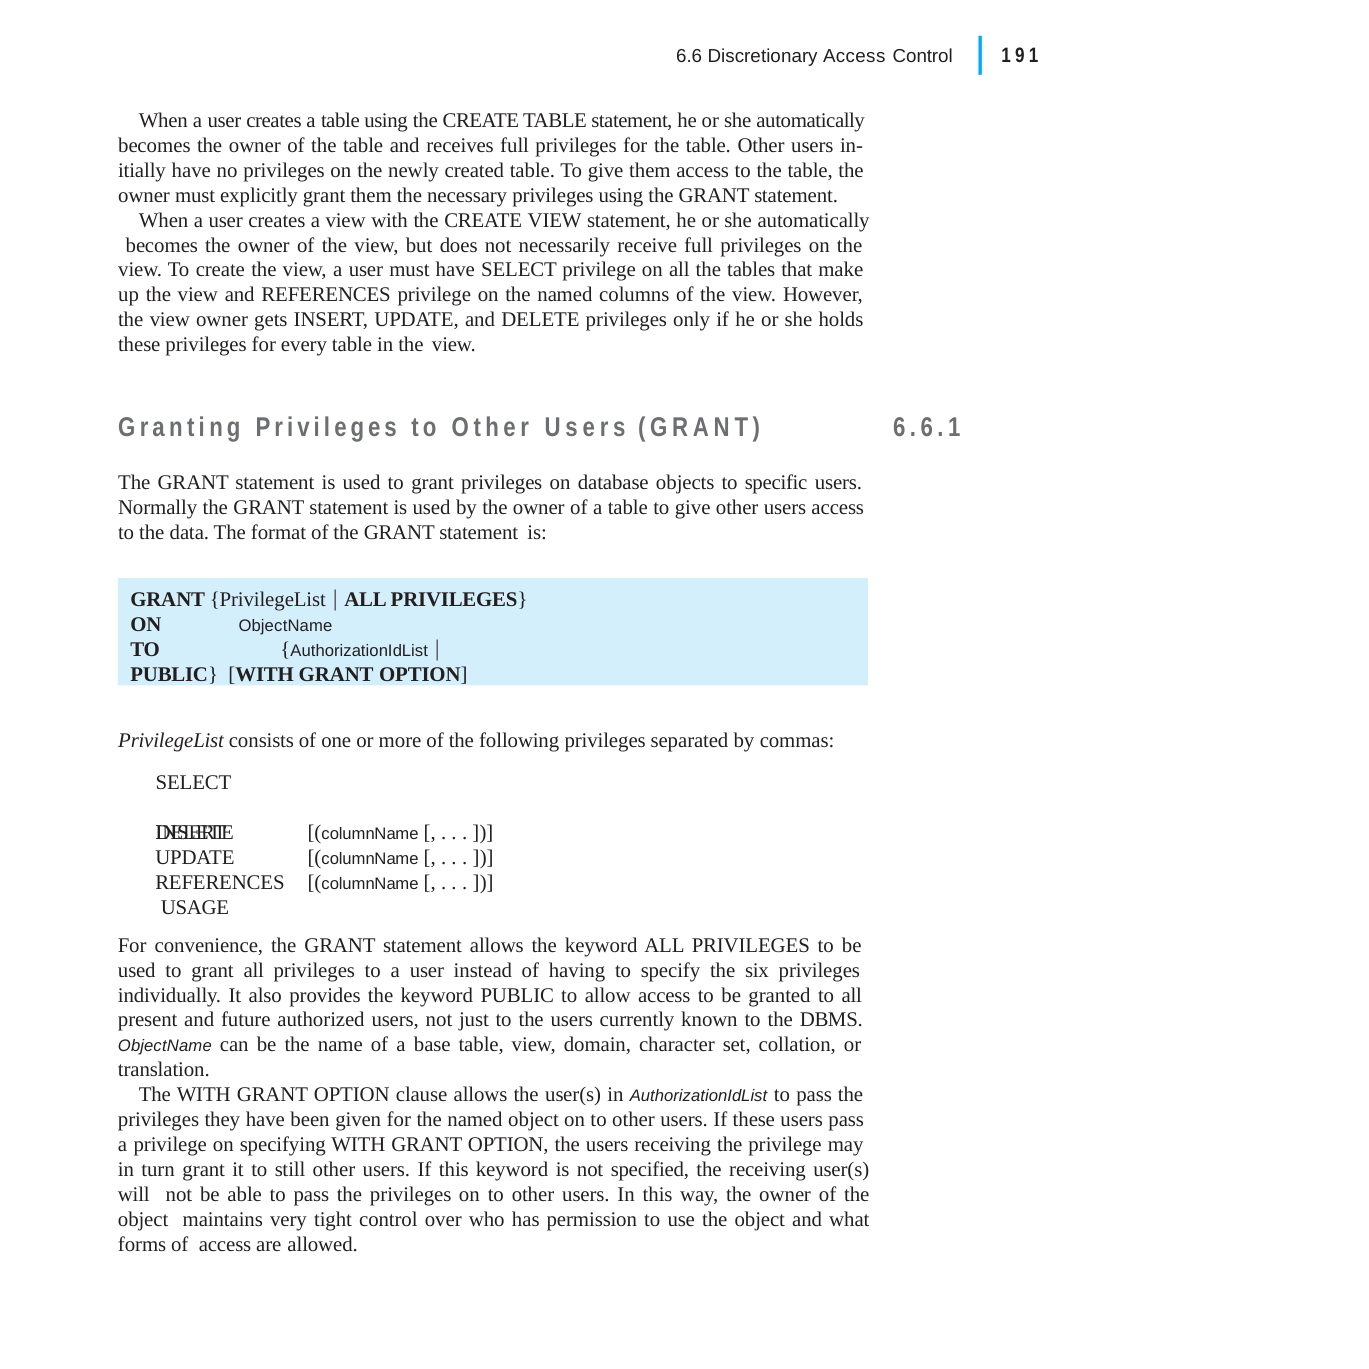

|
191
6.6 Discretionary Access Control
When a user creates a table using the CREATE TABLE statement, he or she automatically  becomes the owner of the table and receives full privileges for the table. Other users in-  itially have no privileges on the newly created table. To give them access to the table, the  owner must explicitly grant them the necessary privileges using the GRANT statement.
When a user creates a view with the CREATE VIEW statement, he or she automatically  becomes the owner of the view, but does not necessarily receive full privileges on the  view. To create the view, a user must have SELECT privilege on all the tables that make  up the view and REFERENCES privilege on the named columns of the view. However,  the view owner gets INSERT, UPDATE, and DELETE privileges only if he or she holds  these privileges for every table in the view.
Granting Privileges to Other Users (GRANT)
6.6.1
The GRANT statement is used to grant privileges on database objects to specific users.  Normally the GRANT statement is used by the owner of a table to give other users access  to the data. The format of the GRANT statement is:
GRANT {PrivilegeList | ALL PRIVILEGES}  ON	ObjectName
TO	{AuthorizationIdList | PUBLIC}  [WITH GRANT OPTION]
PrivilegeList consists of one or more of the following privileges separated by commas:
SELECT  DELETE
INSERT  UPDATE  REFERENCES  USAGE
[(columnName [, . . . ])]
[(columnName [, . . . ])]
[(columnName [, . . . ])]
For convenience, the GRANT statement allows the keyword ALL PRIVILEGES to be  used to grant all privileges to a user instead of having to specify the six privileges  individually. It also provides the keyword PUBLIC to allow access to be granted to all  present and future authorized users, not just to the users currently known to the DBMS.  ObjectName can be the name of a base table, view, domain, character set, collation, or  translation.
The WITH GRANT OPTION clause allows the user(s) in AuthorizationIdList to pass the  privileges they have been given for the named object on to other users. If these users pass  a privilege on specifying WITH GRANT OPTION, the users receiving the privilege may  in turn grant it to still other users. If this keyword is not specified, the receiving user(s) will  not be able to pass the privileges on to other users. In this way, the owner of the object  maintains very tight control over who has permission to use the object and what forms of  access are allowed.